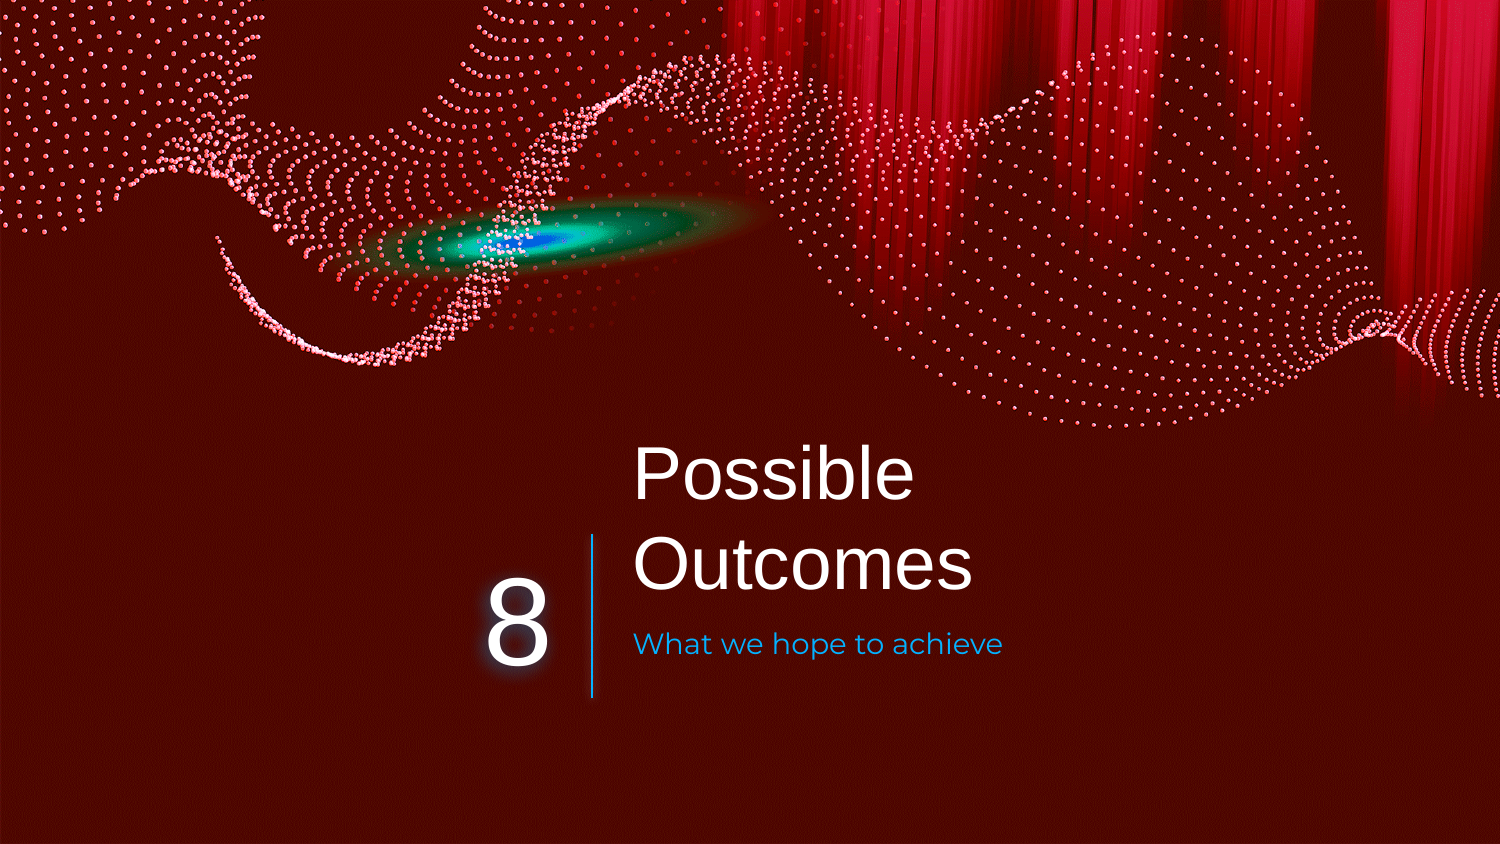

# Possible Outcomes
8
What we hope to achieve